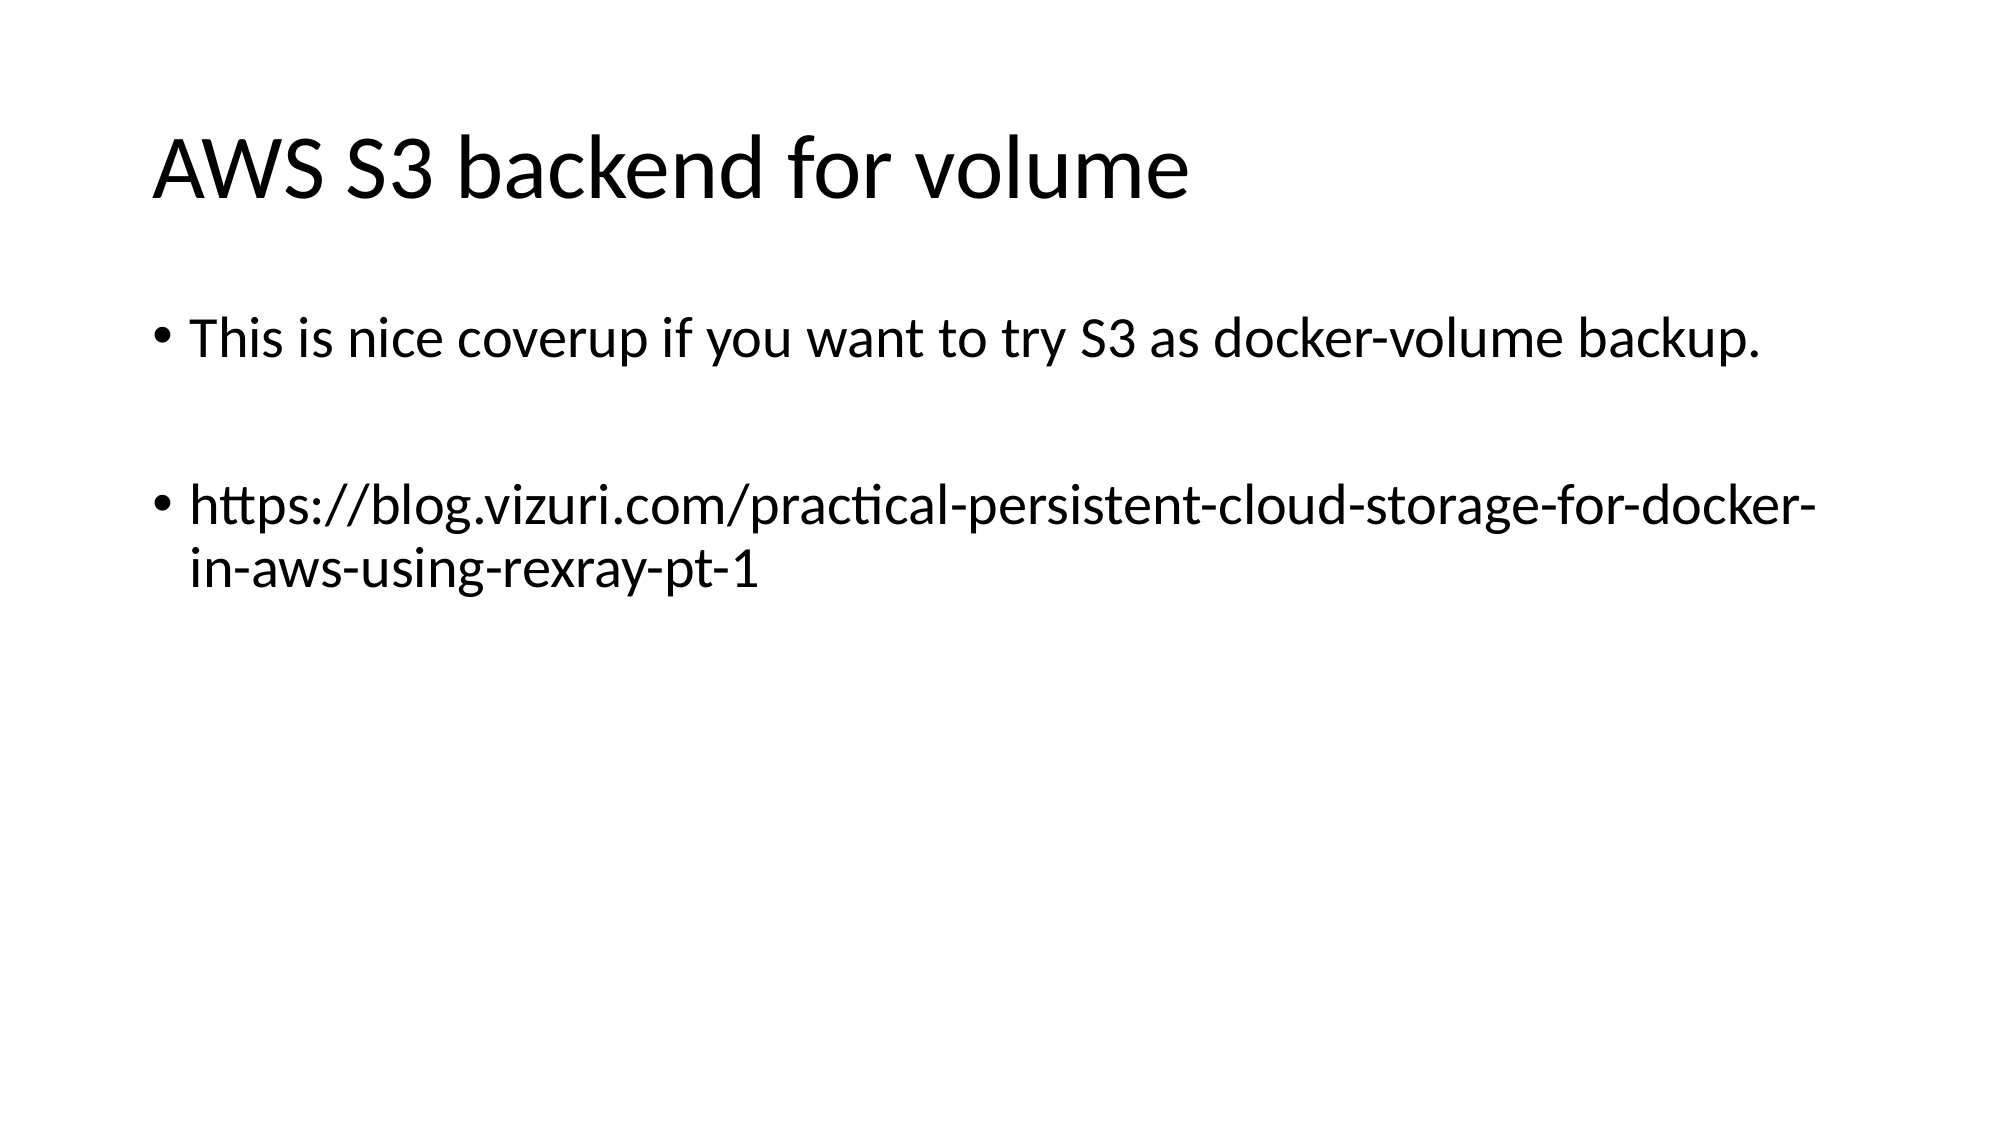

# AWS S3 backend for volume
This is nice coverup if you want to try S3 as docker-volume backup.

https://blog.vizuri.com/practical-persistent-cloud-storage-for-docker-in-aws-using-rexray-pt-1